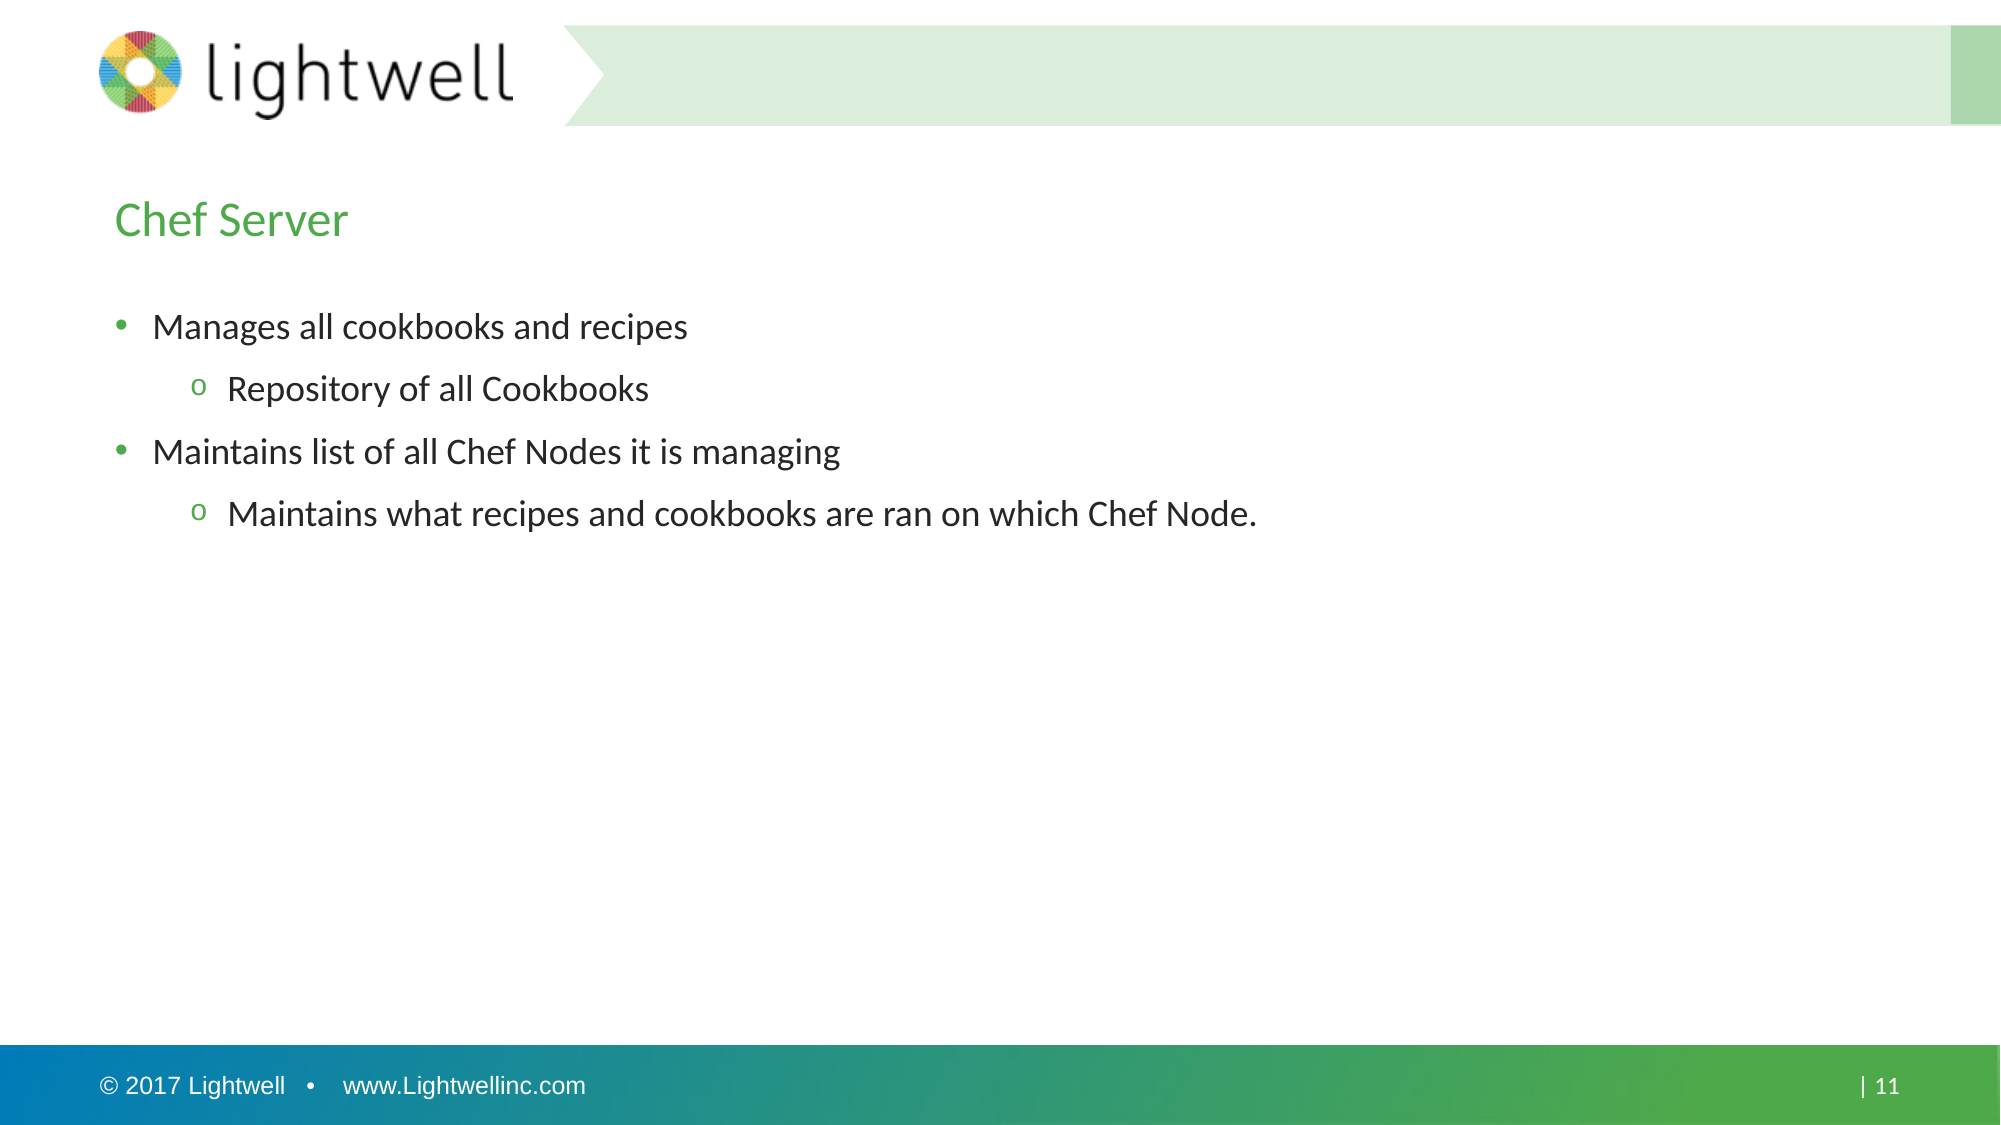

#
Chef Server
Manages all cookbooks and recipes
Repository of all Cookbooks
Maintains list of all Chef Nodes it is managing
Maintains what recipes and cookbooks are ran on which Chef Node.

© 2017 Lightwell   •    www.Lightwellinc.com
| 11